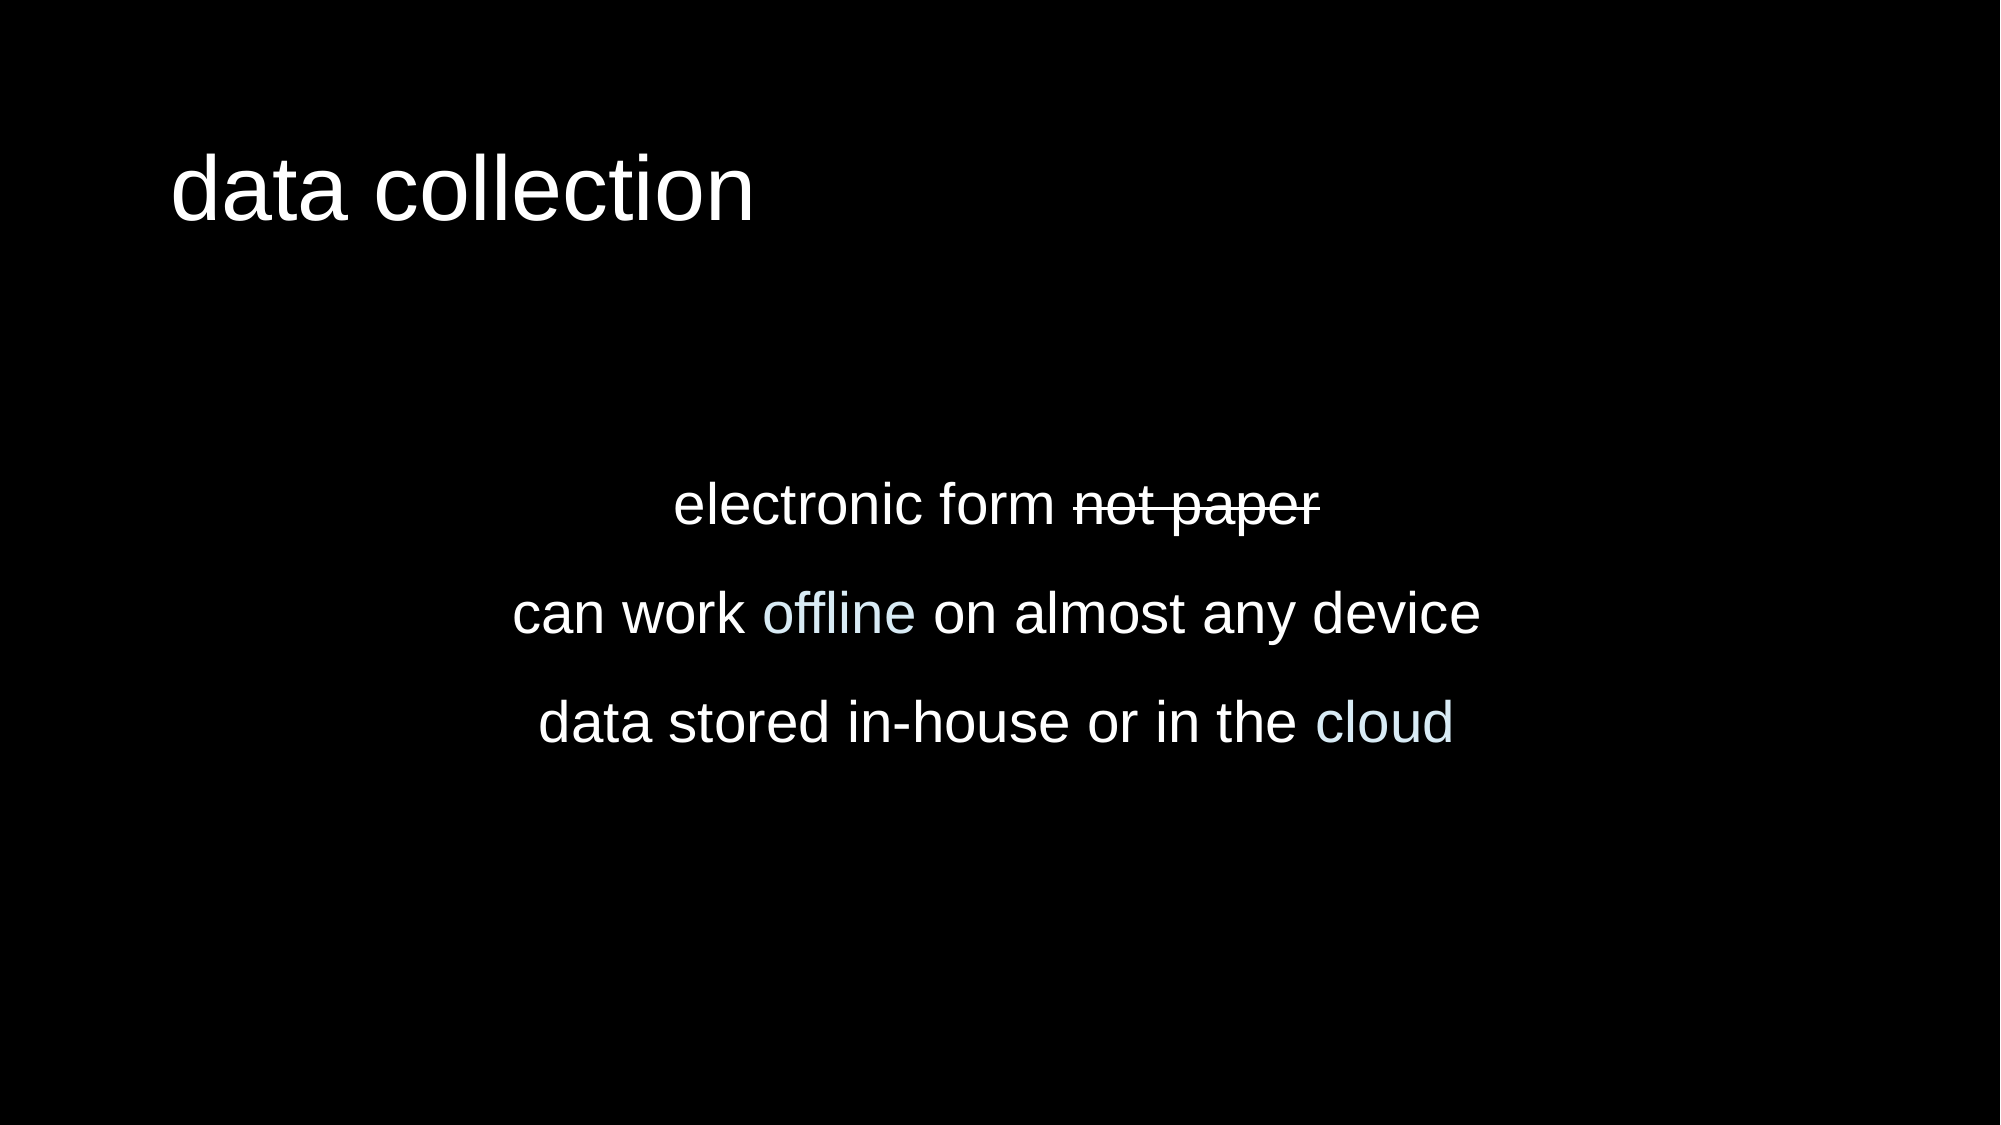

data collection
electronic form not paper
can work offline on almost any device
data stored in-house or in the cloud